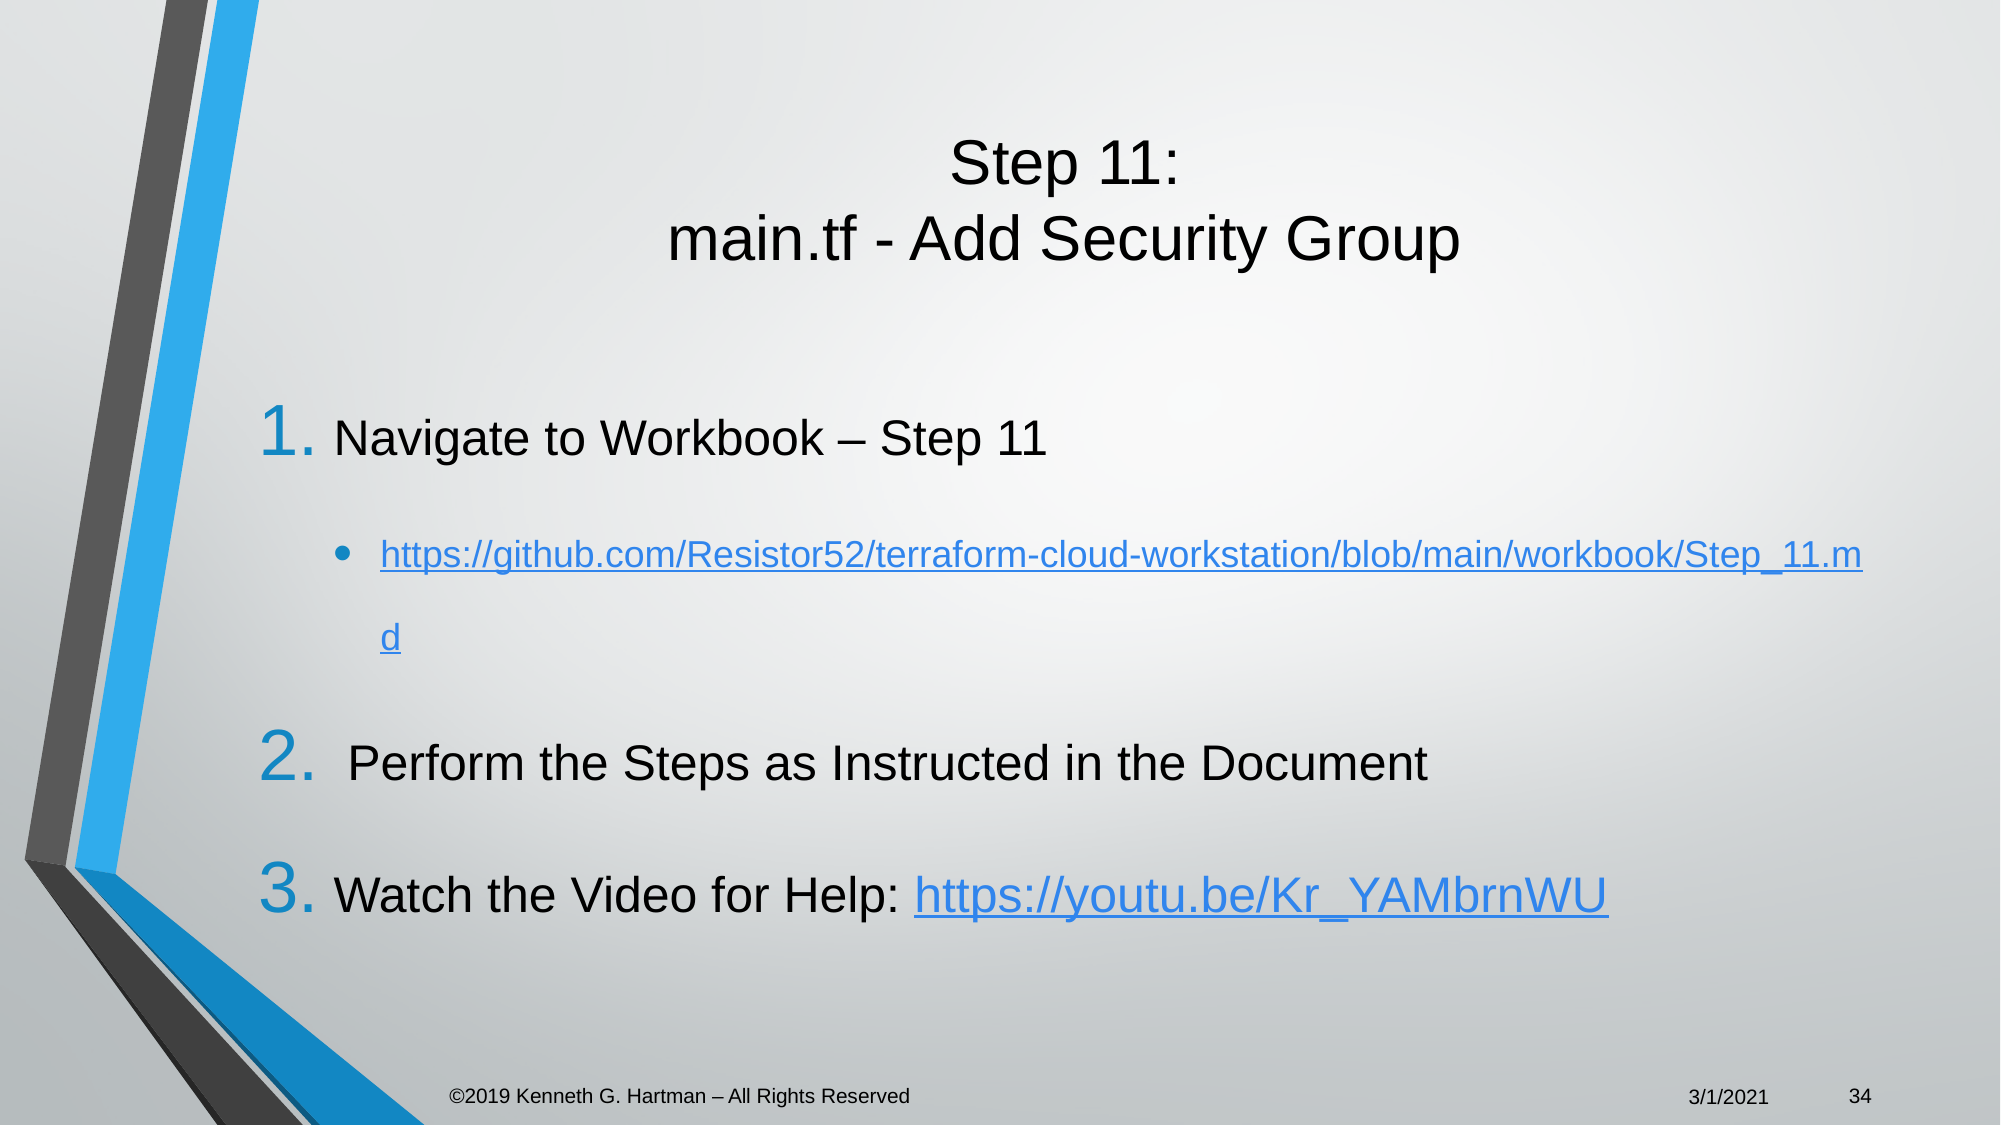

# Step 11: main.tf - Add Security Group
Navigate to Workbook – Step 11
https://github.com/Resistor52/terraform-cloud-workstation/blob/main/workbook/Step_11.md
 Perform the Steps as Instructed in the Document
Watch the Video for Help: https://youtu.be/Kr_YAMbrnWU
34
©2019 Kenneth G. Hartman – All Rights Reserved
3/1/2021